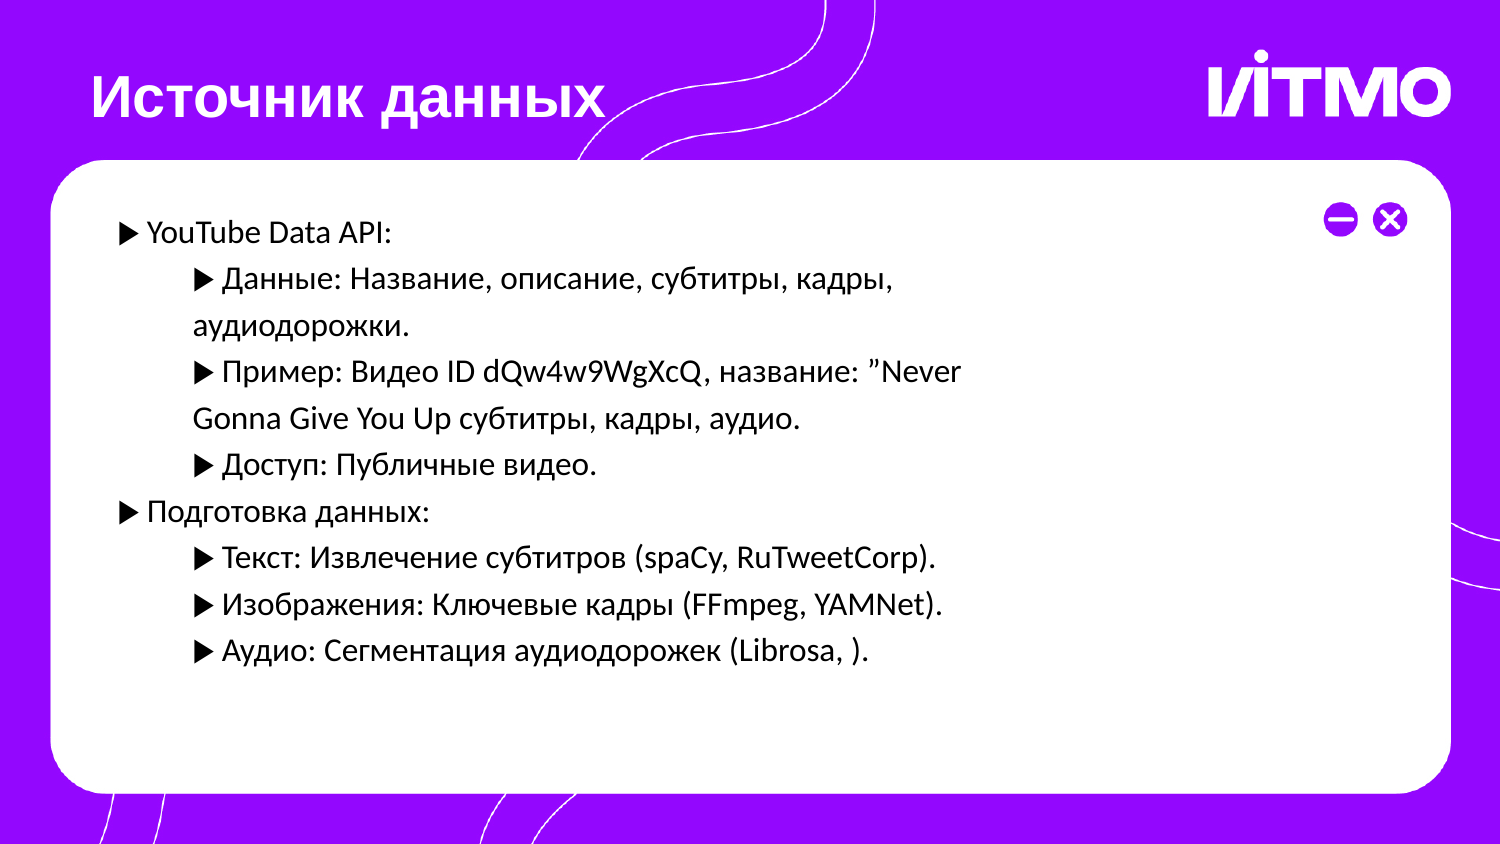

# Источник данных
▶ YouTube Data API:
▶ Данные: Название, описание, субтитры, кадры,
аудиодорожки.
▶ Пример: Видео ID dQw4w9WgXcQ, название: ”Never
Gonna Give You Up субтитры, кадры, аудио.
▶ Доступ: Публичные видео.
▶ Подготовка данных:
▶ Текст: Извлечение субтитров (spaCy, RuTweetCorp).
▶ Изображения: Ключевые кадры (FFmpeg, YAMNet).
▶ Аудио: Сегментация аудиодорожек (Librosa, ).